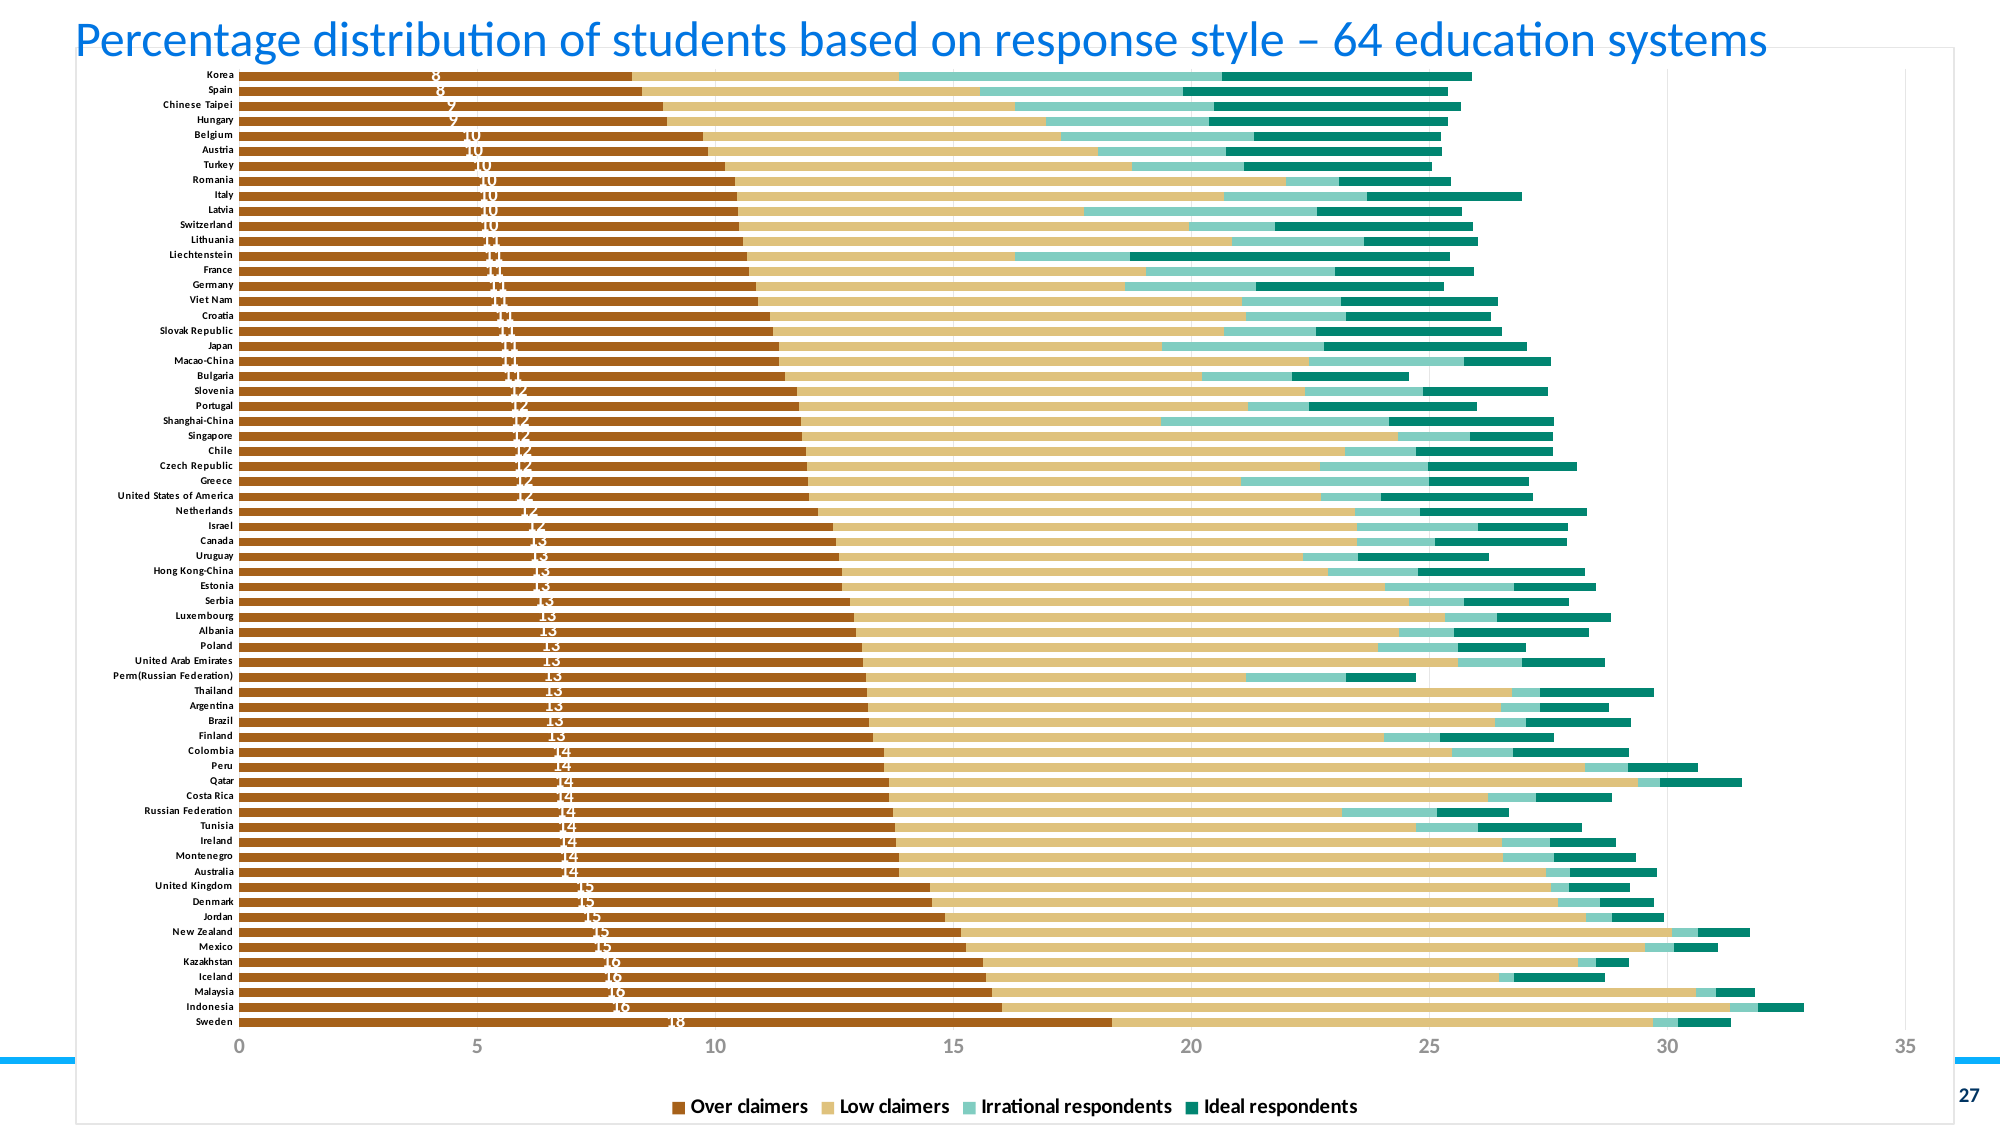

# Percentage distribution of students based on response style – 64 education systems

### Chart

| Category | Over claimers | Low claimers | Irrational respondents | Ideal respondents |
|---|---|---|---|---|
| Sweden | 18.33928981796726 | 11.3494026559213 | 0.524450566725865 | 1.12715479175037 |
| Indonesia | 16.01846176974162 | 15.30727616900343 | 0.580072412544668 | 0.963495588706059 |
| Malaysia | 15.81046691362715 | 14.79767793049915 | 0.413829779864303 | 0.823212982548294 |
| Iceland | 15.67918825081878 | 10.78496161394989 | 0.315770712343699 | 1.915958018883821 |
| Kazakhstan | 15.62945634028607 | 12.49569830578474 | 0.380913531342911 | 0.680177185649533 |
| Mexico | 15.25523932495914 | 14.27886404865006 | 0.59739500166447 | 0.930264023335689 |
| New Zealand | 15.16713819926327 | 14.92110517873972 | 0.548715033658475 | 1.105039074742621 |
| Jordan | 14.81486876024435 | 13.46728296957155 | 0.56143577112823 | 1.089873221269354 |
| Denmark | 14.5467884897049 | 13.15830662849518 | 0.873464778607274 | 1.130928962056183 |
| United Kingdom | 14.5186069307177 | 13.02797678588696 | 0.379943062290171 | 1.281306078134277 |
| Australia | 13.85374917474244 | 13.60513275123591 | 0.490596442144164 | 1.828844494353871 |
| Montenegro | 13.84868362670543 | 12.70847957009537 | 1.068573074610374 | 1.707740429602513 |
| Ireland | 13.79375861957072 | 12.73717005352706 | 1.012702368685824 | 1.373909469567208 |
| Tunisia | 13.76557426293591 | 10.9450389699952 | 1.299613707718221 | 2.187284203432391 |
| Russian Federation | 13.72927024180499 | 9.427866759859452 | 2.012016254490665 | 1.511548944709102 |
| Costa Rica | 13.64844200951796 | 12.59124446300511 | 0.998746399337721 | 1.58960548892838 |
| Qatar | 13.63993812593827 | 15.74159080447891 | 0.455212542835405 | 1.737780086568747 |
| Peru | 13.54887523051576 | 14.72166000432565 | 0.910424375817361 | 1.465025836887436 |
| Colombia | 13.53971572031898 | 11.93223239291573 | 1.2940751966939 | 2.427571469606493 |
| Finland | 13.30308490058691 | 10.74818024532732 | 1.167854546017626 | 2.408457027034803 |
| Brazil | 13.22575072801481 | 13.15302968477592 | 0.657067488017087 | 2.19198292560794 |
| Argentina | 13.20100582397579 | 13.30198555459297 | 0.825254883912855 | 1.444933496486497 |
| Thailand | 13.17625085111726 | 13.55238199892155 | 0.58496753041687 | 2.395855029321594 |
| Perm(Russian Federation) | 13.1627370058746 | 7.994535926303656 | 2.082046068920878 | 1.48132864868266 |
| United Arab Emirates | 13.09236783381352 | 12.49893991460426 | 1.351340115273895 | 1.752483630704425 |
| Poland | 13.0878272419999 | 10.83912489522237 | 1.682670422005983 | 1.430163137980078 |
| Albania | 12.94976090685749 | 11.4084669158895 | 1.154070804877193 | 2.838641632519161 |
| Luxembourg | 12.91398806558281 | 12.41732617404051 | 1.084481201904864 | 2.404703222099028 |
| Serbia | 12.8202792421285 | 11.75482378679456 | 1.157425185005814 | 2.193867979946652 |
| Estonia | 12.66856051566981 | 11.40726109807456 | 2.706080352823095 | 1.716393076148858 |
| Hong Kong-China | 12.65419971927646 | 10.20517693300713 | 1.904019308950288 | 3.515326058322225 |
| Uruguay | 12.58737240756959 | 9.753291644739543 | 1.16552211277805 | 2.743611577418421 |
| Canada | 12.52923700845078 | 10.95671674167621 | 1.62932093297521 | 2.778024284752604 |
| Israel | 12.4742651735797 | 11.01263071906173 | 2.533489262507603 | 1.89441075760864 |
| Netherlands | 12.15709720309333 | 11.28607869578631 | 1.362139686188212 | 3.499722128766201 |
| United States of America | 11.96300435937928 | 10.7535290339681 | 1.263141549523597 | 3.199401292019154 |
| Greece | 11.95336179864724 | 9.083213941115066 | 3.955039701659385 | 2.097850653697849 |
| Czech Republic | 11.91460580687936 | 10.78352164535323 | 2.276624232903651 | 3.130579434785449 |
| Chile | 11.9042476414179 | 11.32197713269063 | 1.498391278685112 | 2.879471157769696 |
| Singapore | 11.82483425728671 | 12.52531099925959 | 1.496060742206863 | 1.749432399325822 |
| Shanghai-China | 11.796774089468 | 7.568666812532789 | 4.77642174539147 | 3.469185939442274 |
| Portugal | 11.75013387600011 | 9.435738105629815 | 1.28672662482364 | 3.526718225761178 |
| Slovenia | 11.70977483102747 | 10.67527322866276 | 2.485887805292435 | 2.631573310868084 |
| Bulgaria | 11.47282780626194 | 8.741111752872632 | 1.903653121821515 | 2.447647428053793 |
| Macao-China | 11.33860233954395 | 11.13248305371861 | 3.249606166891794 | 1.832778641978978 |
| Japan | 11.33440460579203 | 8.056365834483747 | 3.399359992768034 | 4.262060468015243 |
| Slovak Republic | 11.21974633639001 | 9.454832258601815 | 1.933987307394944 | 3.915140746342115 |
| Croatia | 11.13735524220579 | 10.01870986487714 | 2.088901712867044 | 3.05569130815821 |
| Viet Nam | 10.90437951269181 | 10.16171092609705 | 2.086436539675838 | 3.298274158700556 |
| Germany | 10.85280762207711 | 7.744836610033118 | 2.755325381832657 | 3.951358956505718 |
| France | 10.71175481592856 | 8.335255978984547 | 3.963579824785155 | 2.920506802421476 |
| Liechtenstein | 10.67260650686794 | 5.630315885052743 | 2.400906109381022 | 6.729942989829916 |
| Lithuania | 10.57389094779019 | 10.28731665532636 | 2.760986200240834 | 2.40832879298219 |
| Switzerland | 10.4883926950428 | 9.45661967843758 | 1.802651079455802 | 4.158513621822383 |
| Latvia | 10.46757494564583 | 7.285019375575247 | 4.886053217887992 | 3.042432778875698 |
| Italy | 10.45660941764141 | 10.23258498584126 | 2.990713872270358 | 3.267182374359468 |
| Romania | 10.41729481273211 | 11.56052710925978 | 1.118954237437065 | 2.352291207818168 |
| Turkey | 10.19880160042074 | 8.556111353168275 | 2.355056005907231 | 3.951018632201139 |
| Austria | 9.839394286203891 | 8.2008547347931 | 2.682095918790942 | 4.538540020763717 |
| Belgium | 9.738976716260087 | 7.522768781878538 | 4.062756496612802 | 3.926898034194244 |
| Hungary | 8.980624118851779 | 7.959709208468205 | 3.436033324565252 | 5.015844653390594 |
| Chinese Taipei | 8.905845709203867 | 7.383229797506888 | 4.17672372675434 | 5.19212152203901 |
| Spain | 8.452779530467815 | 7.108809704450955 | 4.258165457315069 | 5.576722145375297 |
| Korea | 8.255211361550773 | 5.60822379116977 | 6.77173000221044 | 5.269815970158831 |
27